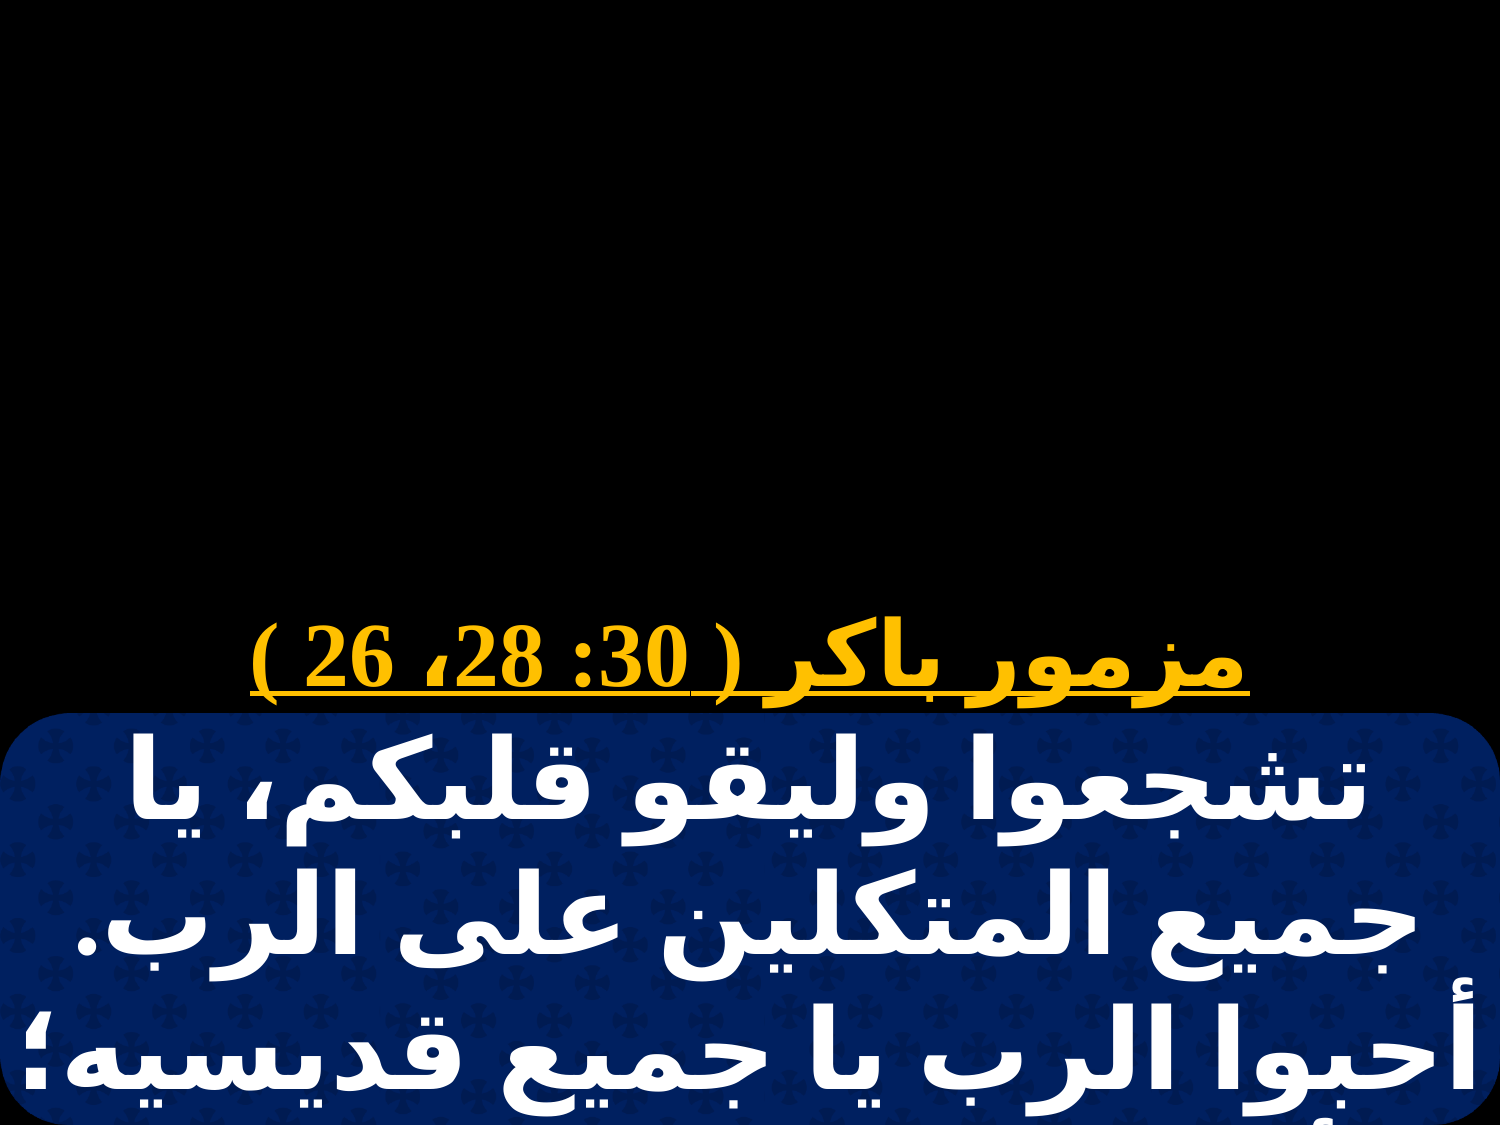

# باكر الأحد الرابع
مزمور باكر ( 30: 28، 26 )
تشجعوا وليقو قلبكم، يا جميع المتكلين على الرب. أحبوا الرب يا جميع قديسيه؛ لأن الرب ابتغى الحقائق.